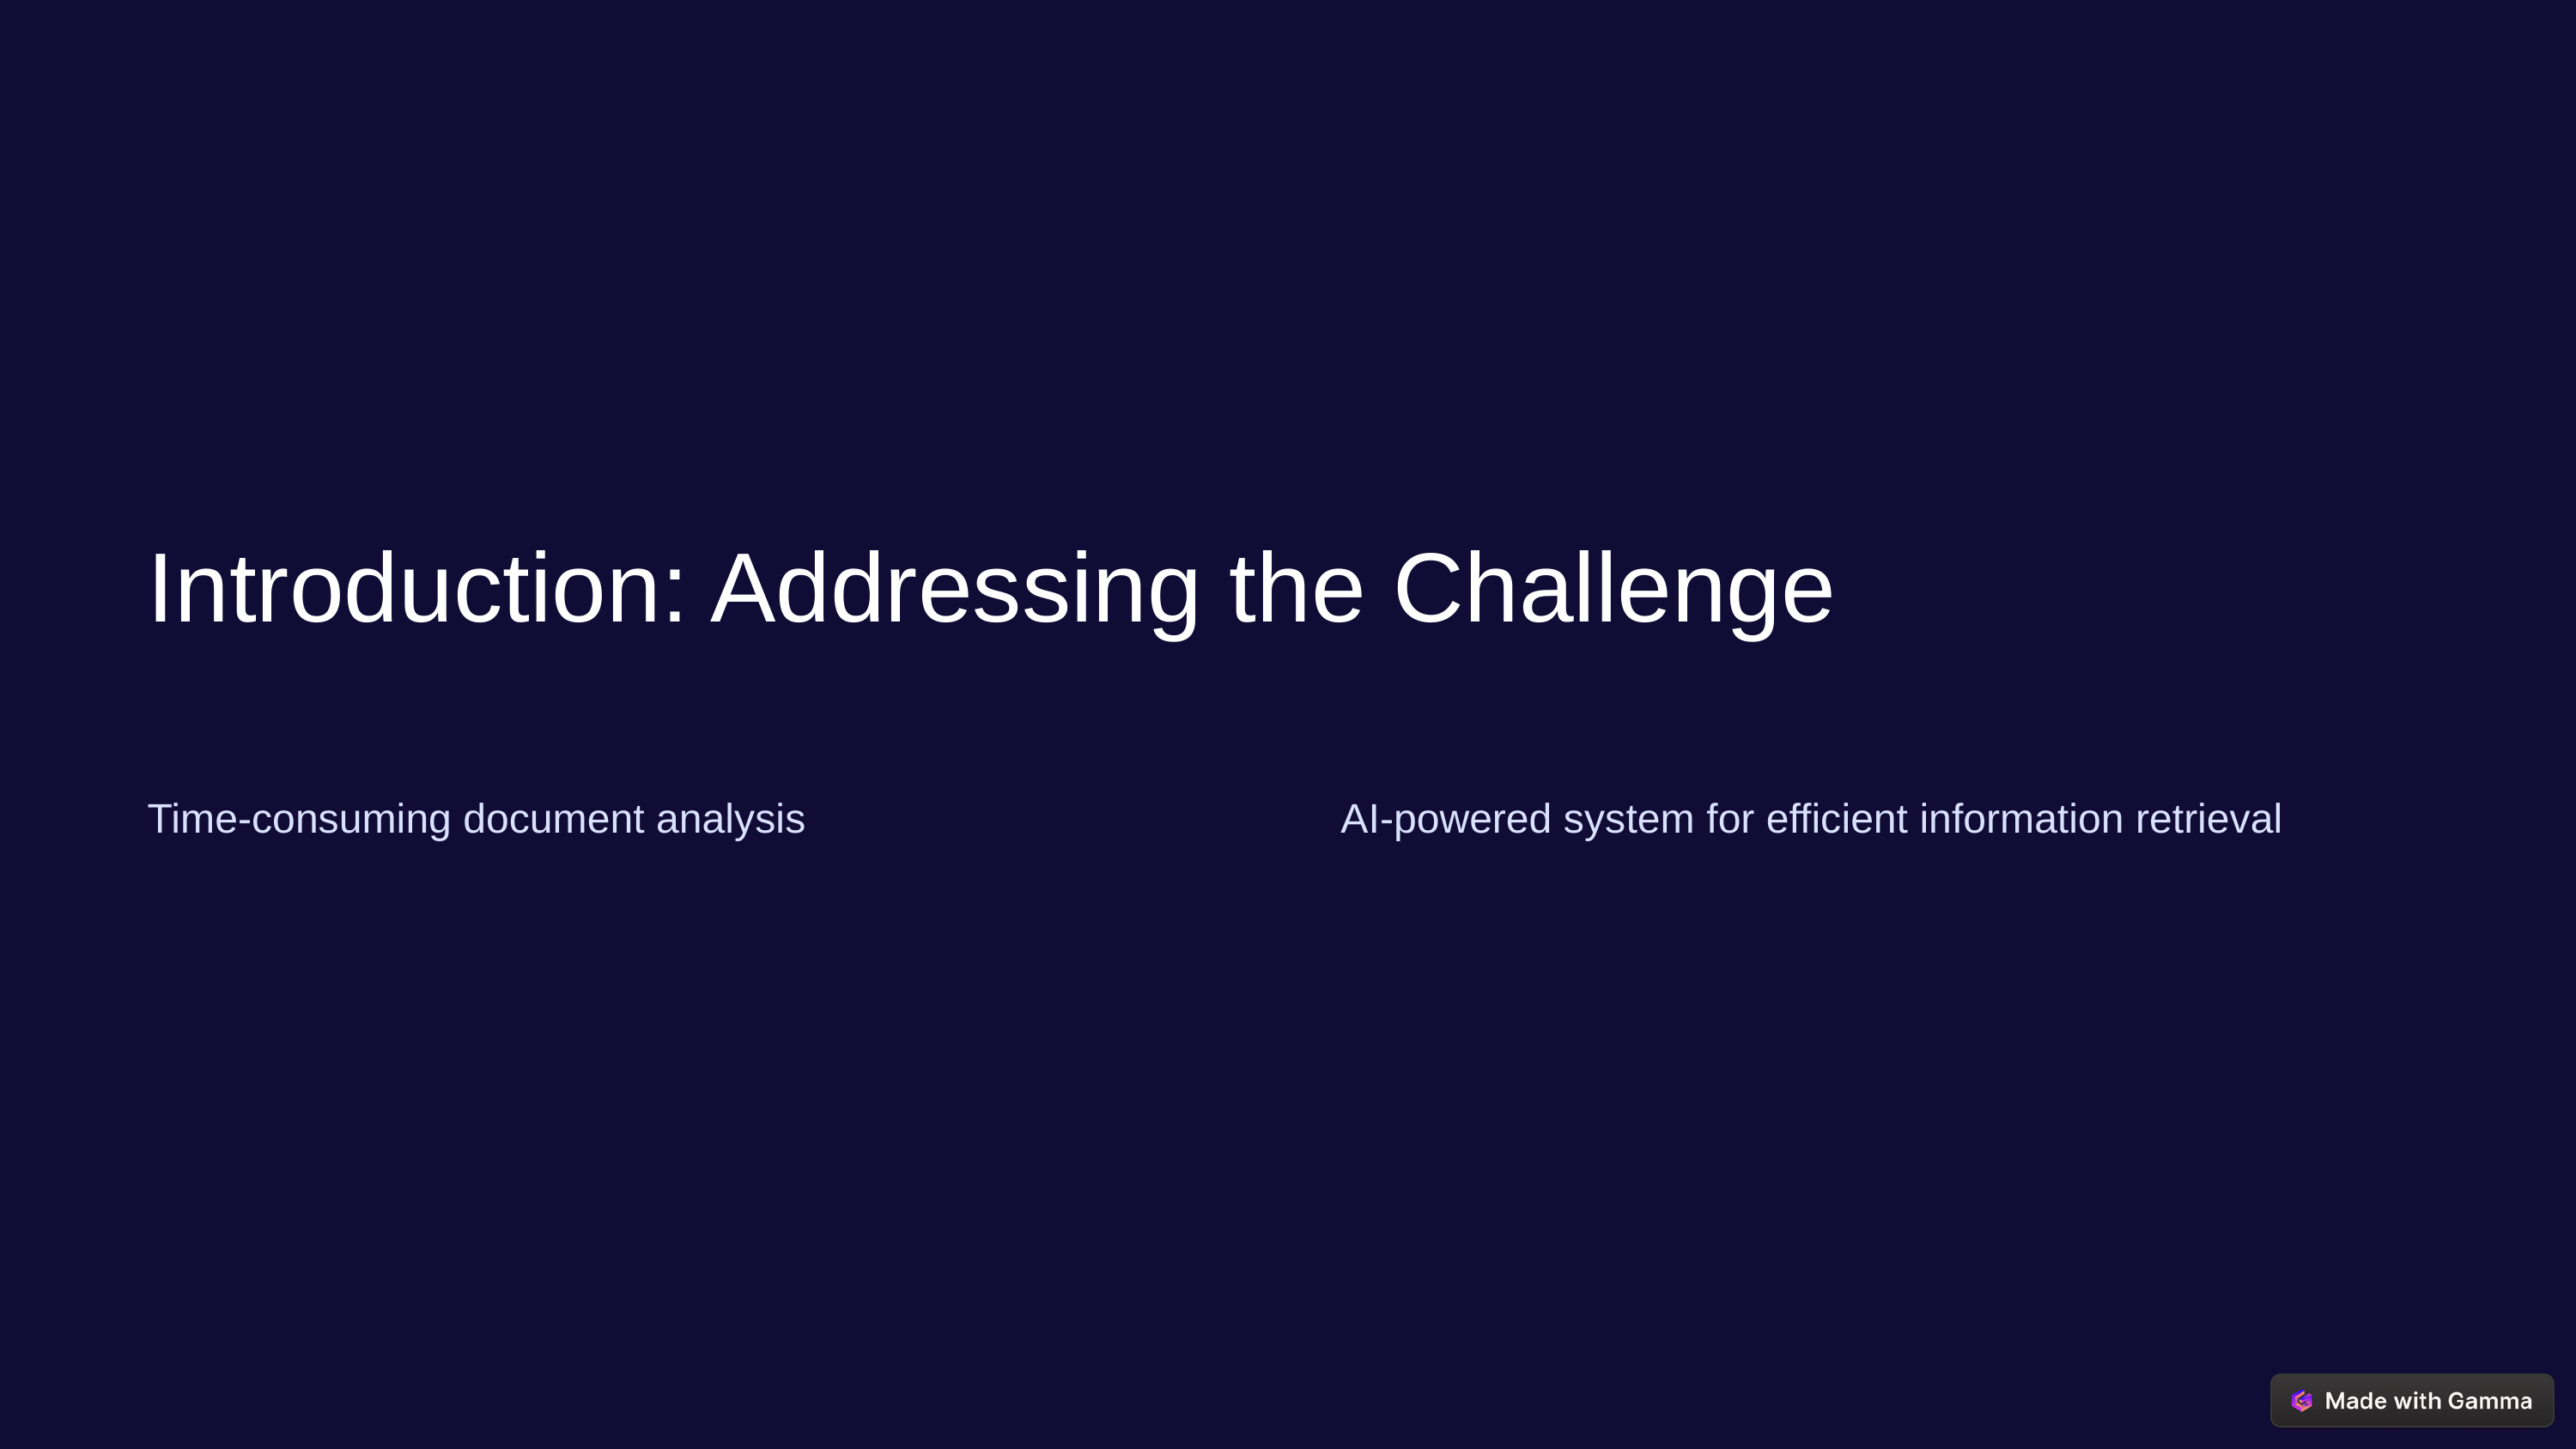

Introduction: Addressing the Challenge

Time-consuming document analysis

AI-powered system for efficient information retrieval